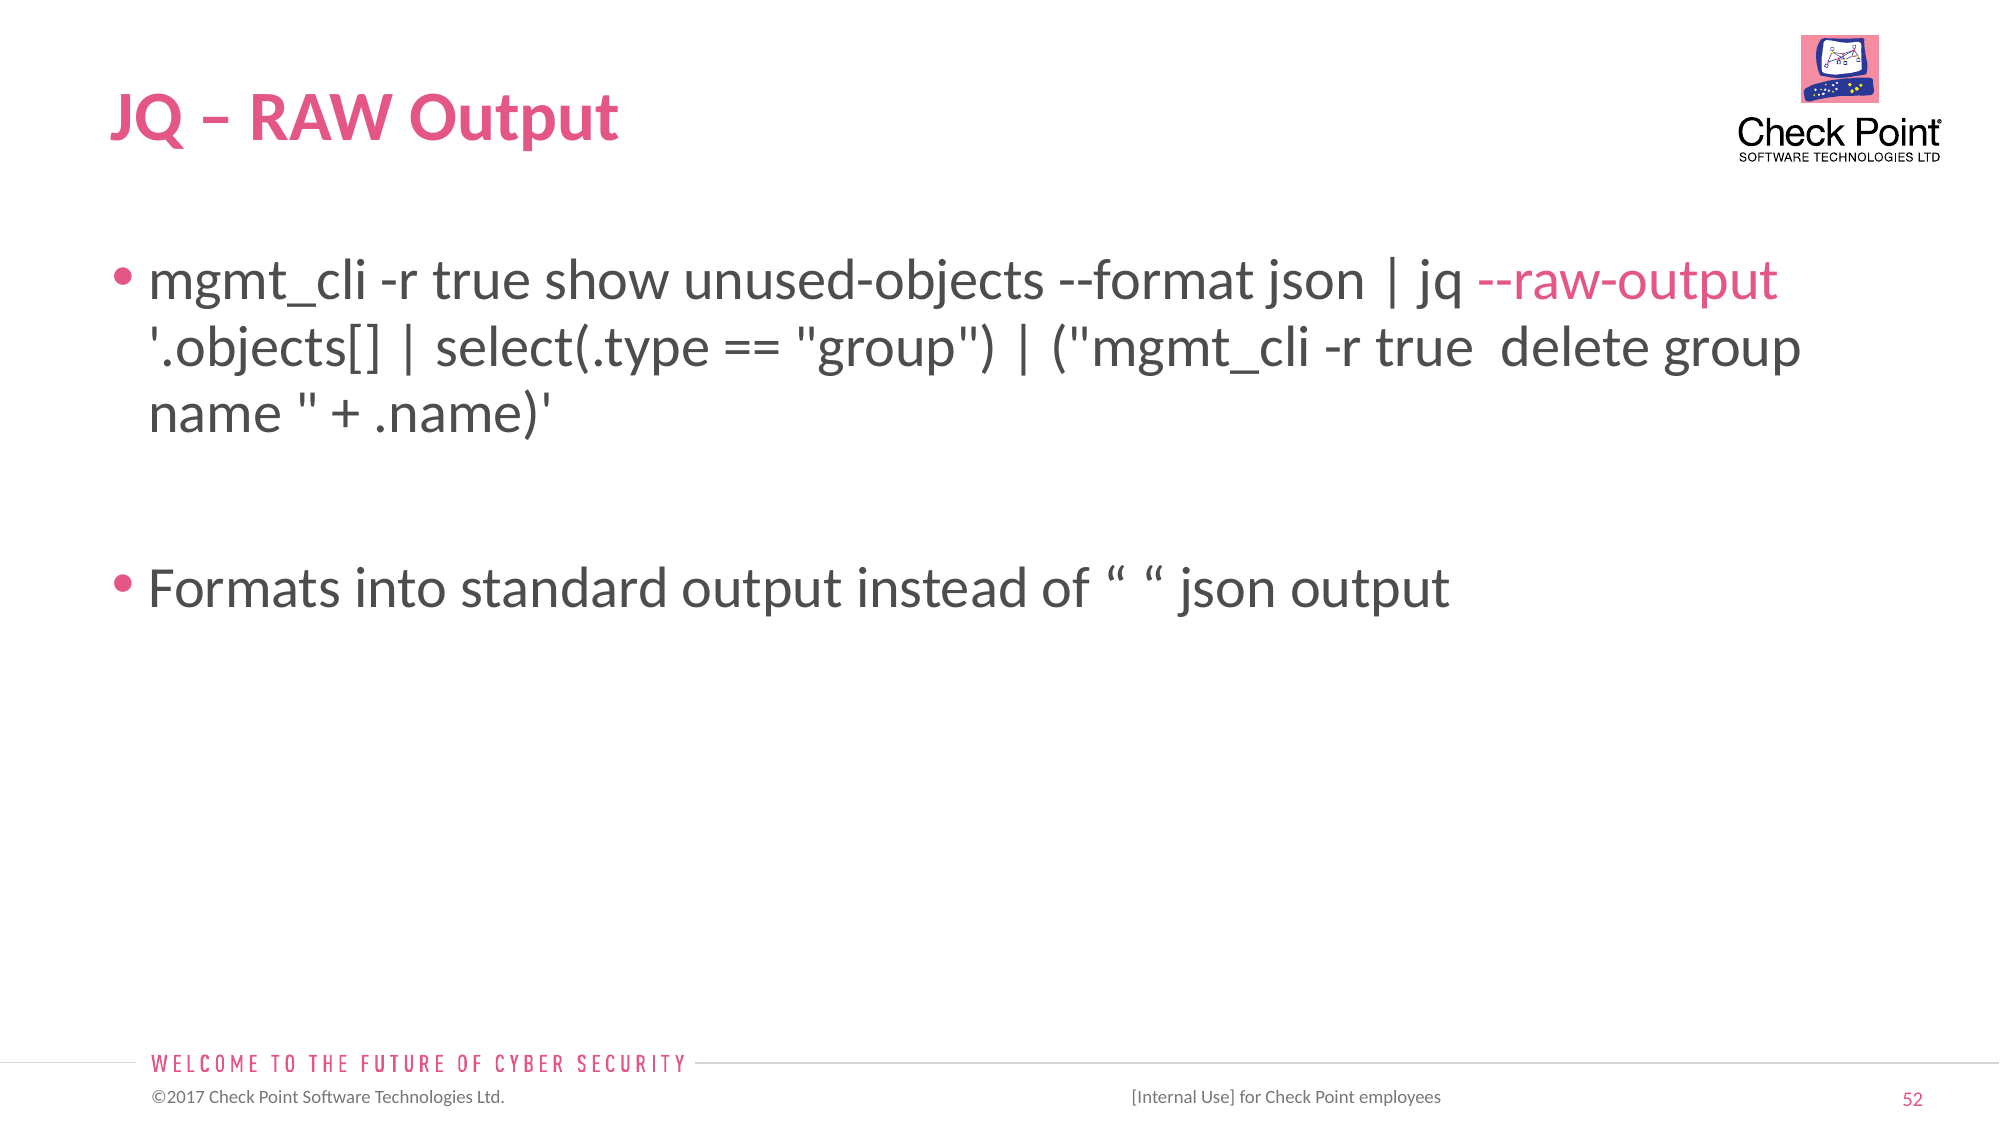

# JQ – RAW Output
mgmt_cli -r true show unused-objects --format json | jq --raw-output '.objects[] | select(.type == "group") | ("mgmt_cli -r true  delete group name " + .name)'

Formats into standard output instead of “ “ json output
 [Internal Use] for Check Point employees​